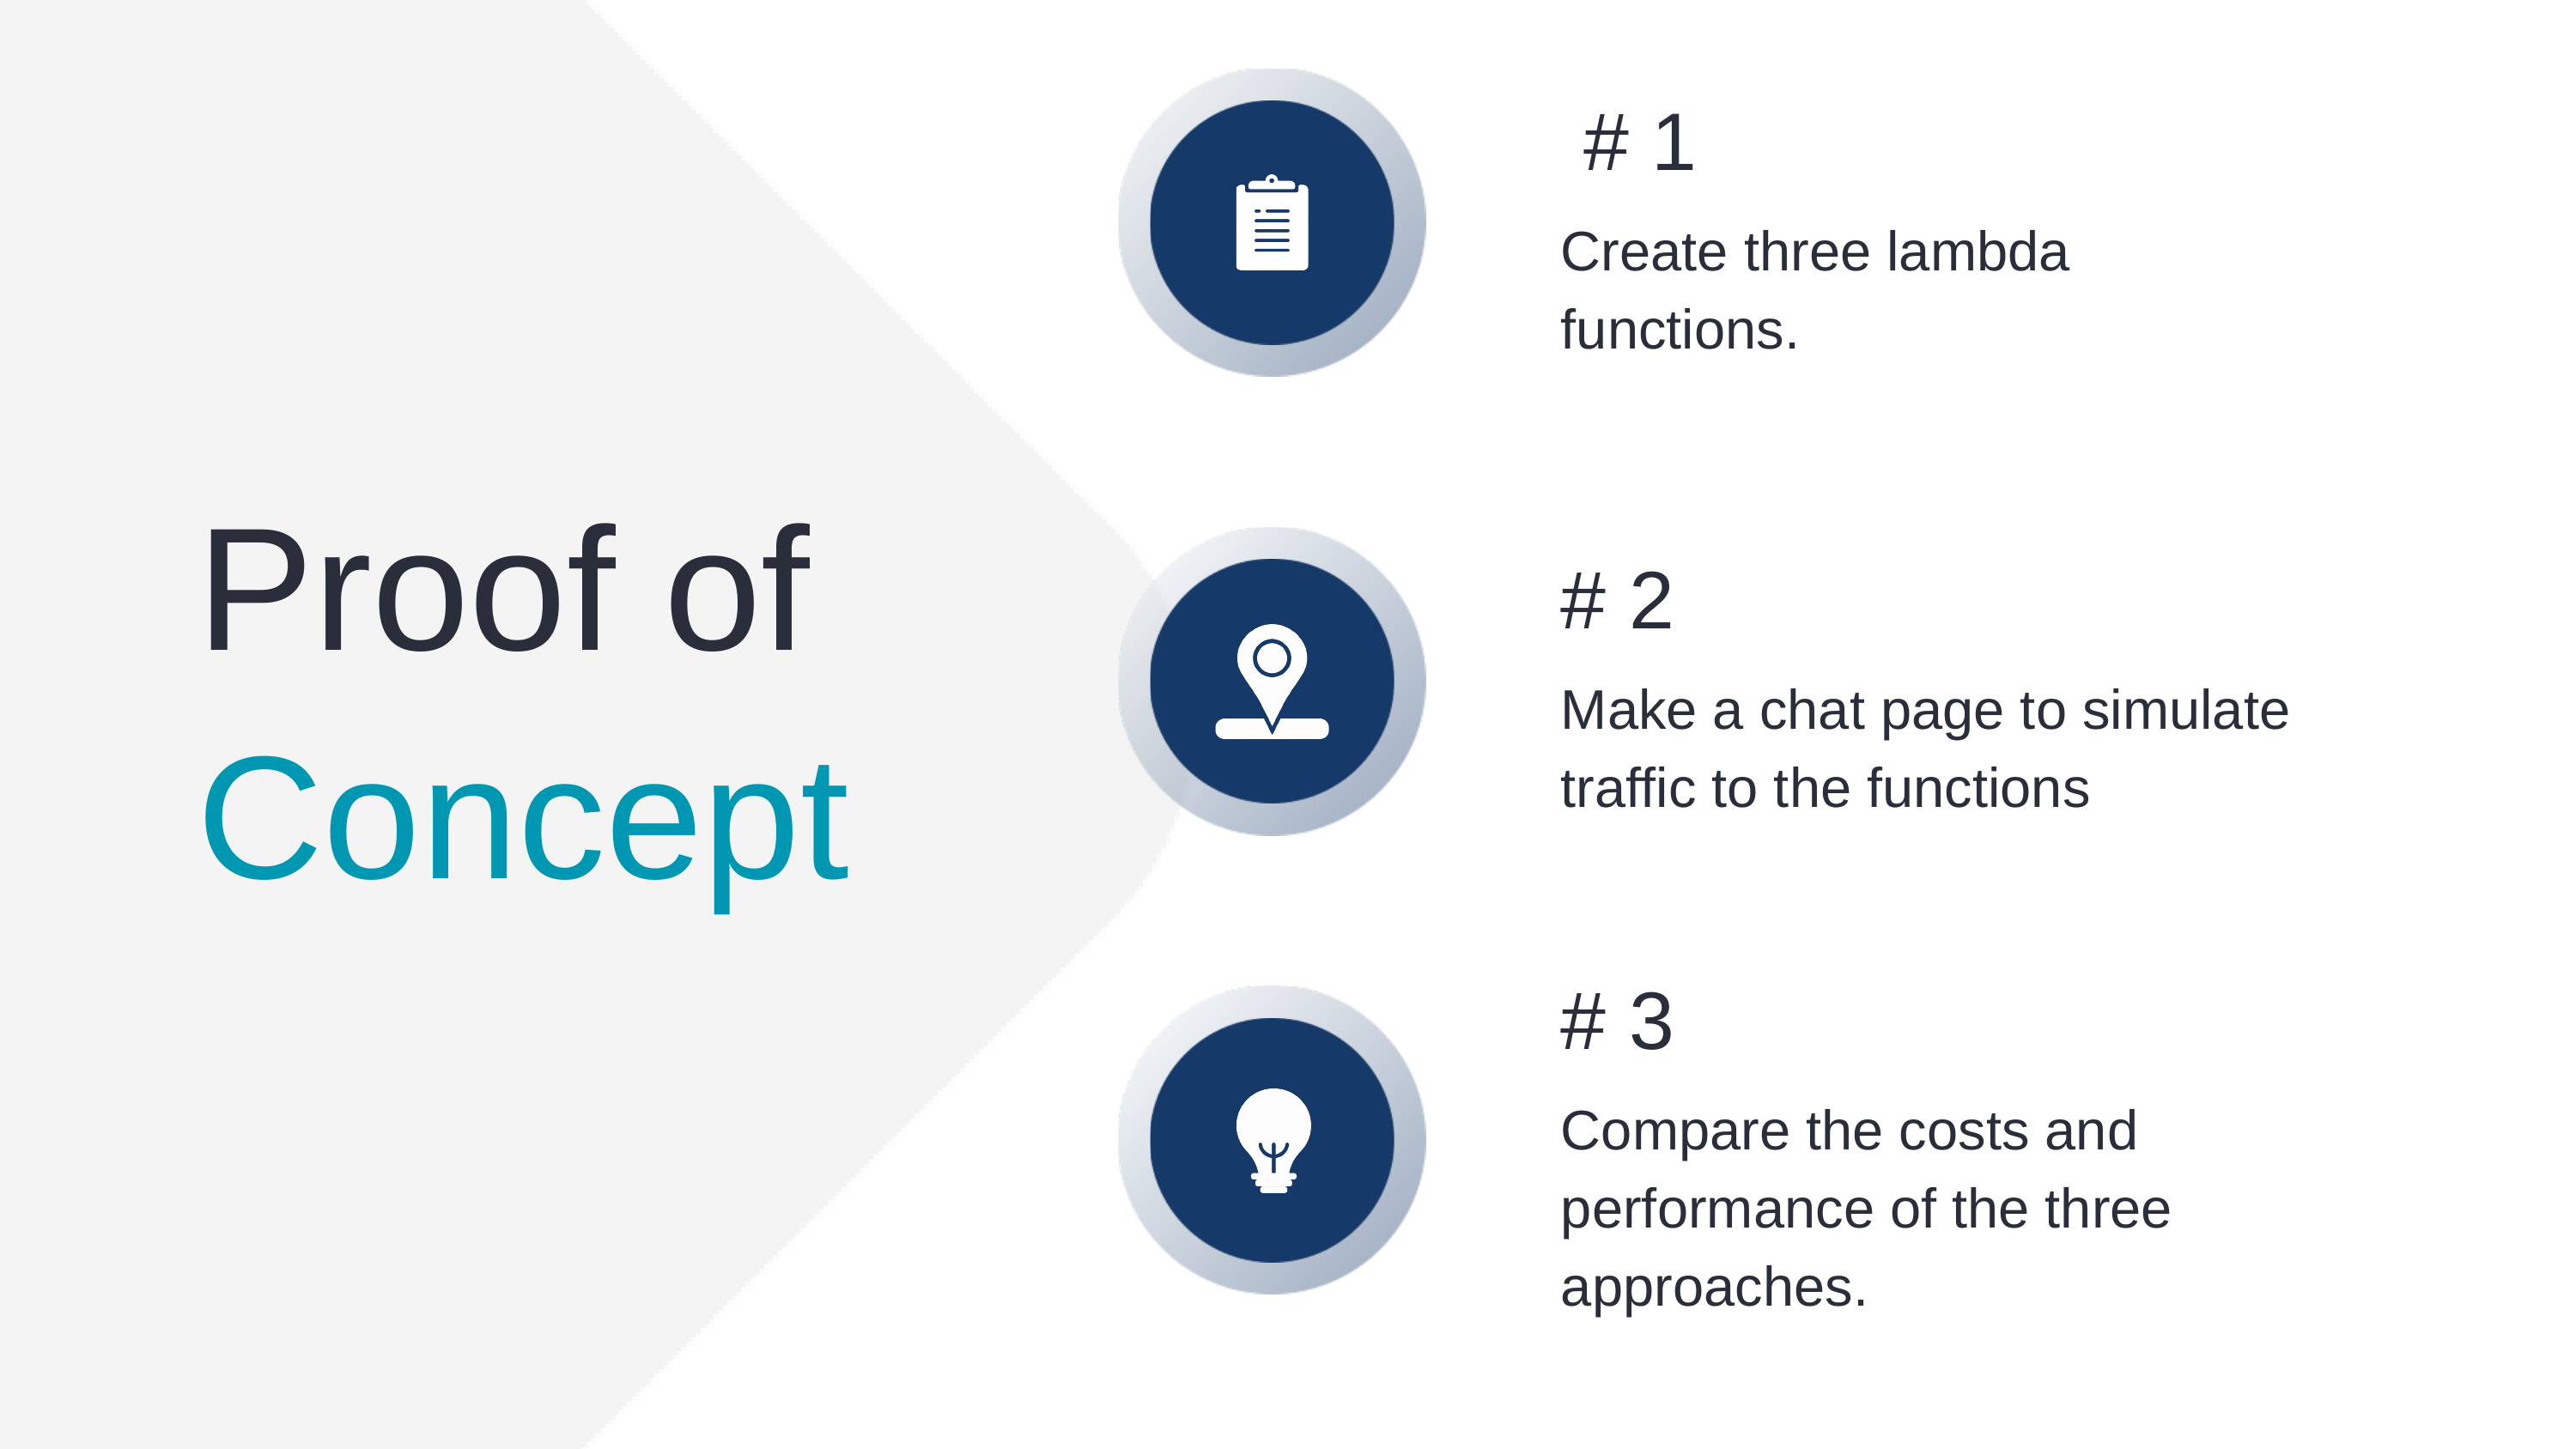

# 1

Create three lambda functions.
Proof of Concept

# 2

Make a chat page to simulate traffic to the functions
# 3

Compare the costs and performance of the three approaches.